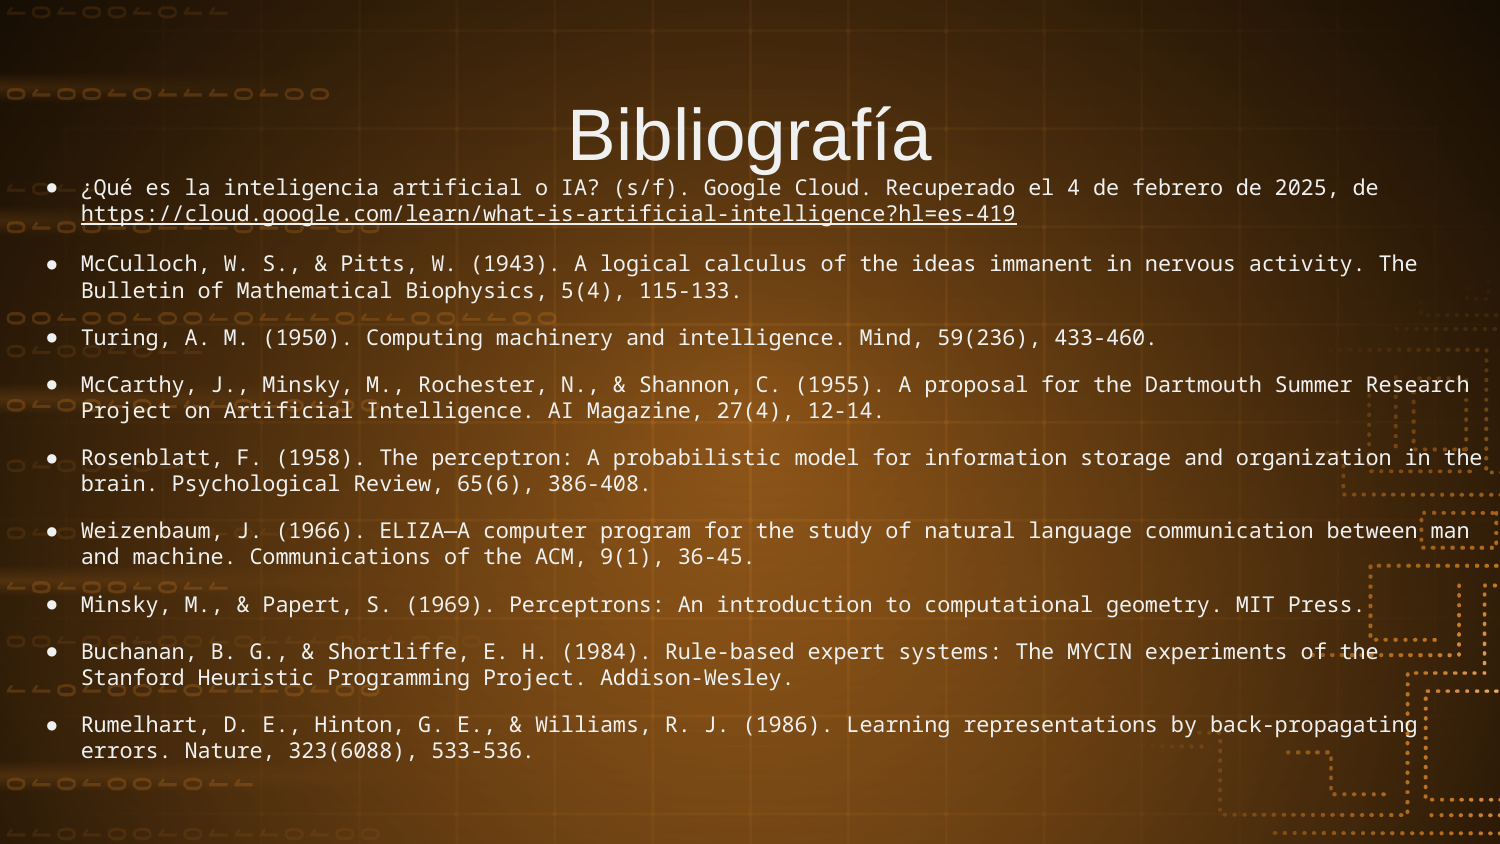

# Bibliografía
¿Qué es la inteligencia artificial o IA? (s/f). Google Cloud. Recuperado el 4 de febrero de 2025, de https://cloud.google.com/learn/what-is-artificial-intelligence?hl=es-419
McCulloch, W. S., & Pitts, W. (1943). A logical calculus of the ideas immanent in nervous activity. The Bulletin of Mathematical Biophysics, 5(4), 115-133.
Turing, A. M. (1950). Computing machinery and intelligence. Mind, 59(236), 433-460.
McCarthy, J., Minsky, M., Rochester, N., & Shannon, C. (1955). A proposal for the Dartmouth Summer Research Project on Artificial Intelligence. AI Magazine, 27(4), 12-14.
Rosenblatt, F. (1958). The perceptron: A probabilistic model for information storage and organization in the brain. Psychological Review, 65(6), 386-408.
Weizenbaum, J. (1966). ELIZA—A computer program for the study of natural language communication between man and machine. Communications of the ACM, 9(1), 36-45.
Minsky, M., & Papert, S. (1969). Perceptrons: An introduction to computational geometry. MIT Press.
Buchanan, B. G., & Shortliffe, E. H. (1984). Rule-based expert systems: The MYCIN experiments of the Stanford Heuristic Programming Project. Addison-Wesley.
Rumelhart, D. E., Hinton, G. E., & Williams, R. J. (1986). Learning representations by back-propagating errors. Nature, 323(6088), 533-536.